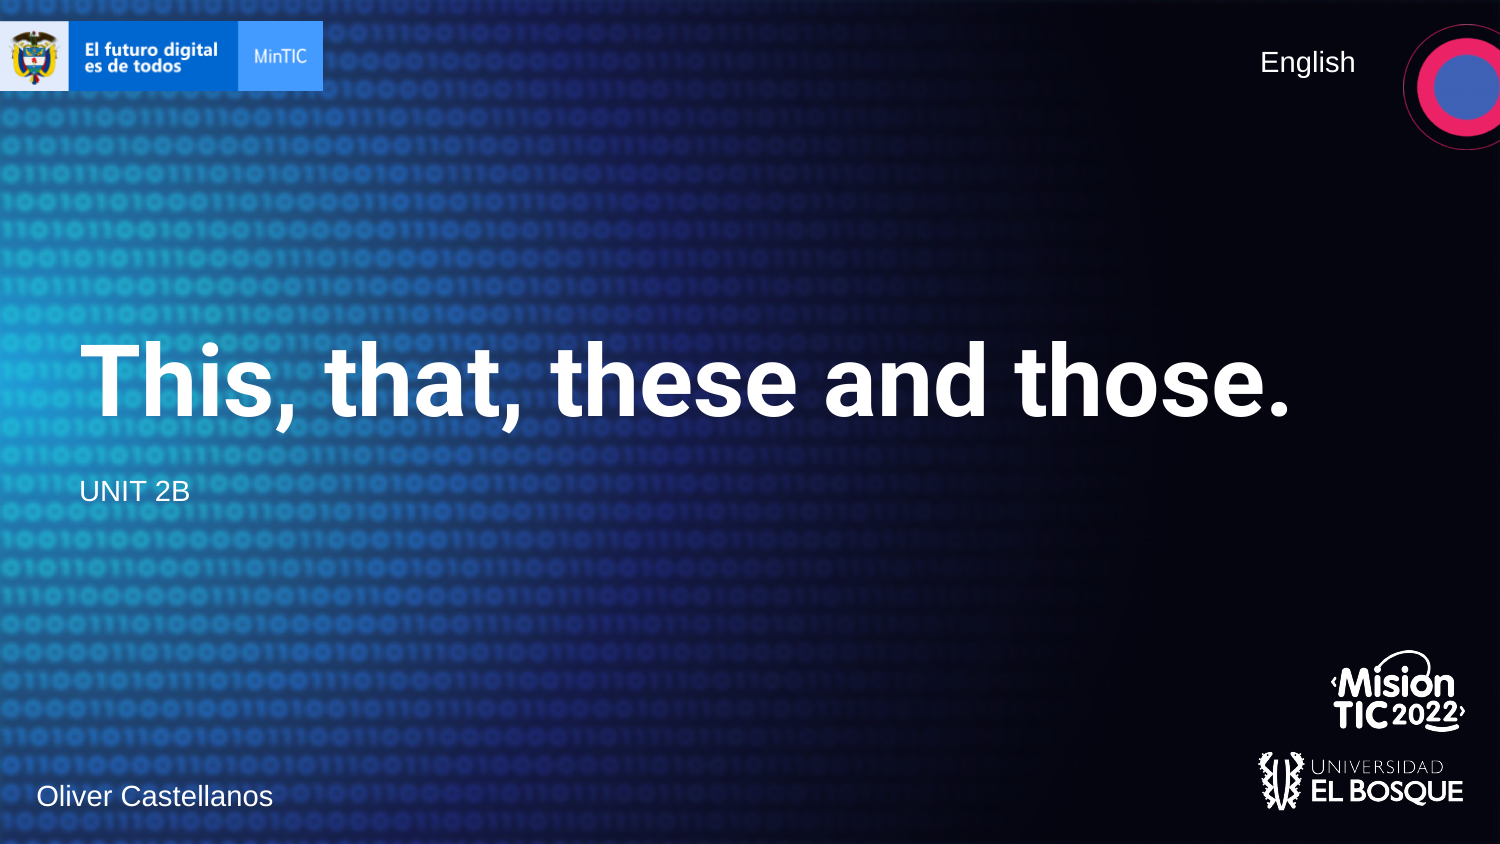

# This, that, these and those.
UNIT 2B